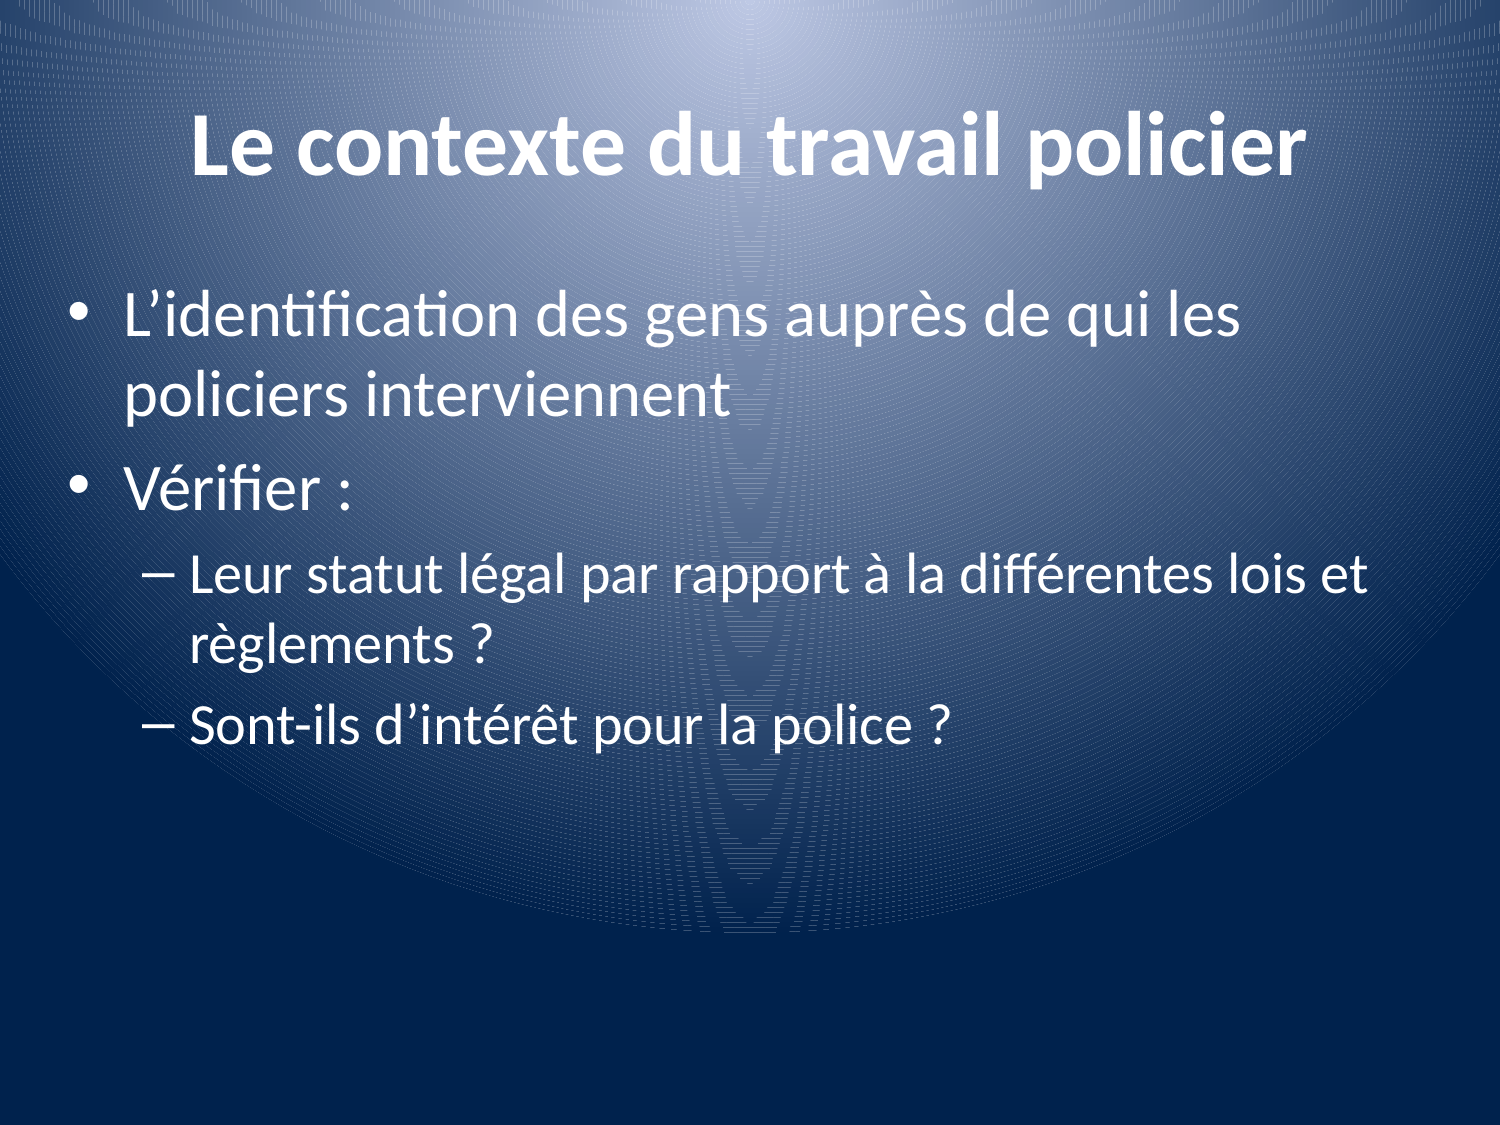

# Le contexte du travail policier
L’identification des gens auprès de qui les policiers interviennent
Vérifier :
Leur statut légal par rapport à la différentes lois et règlements ?
Sont-ils d’intérêt pour la police ?